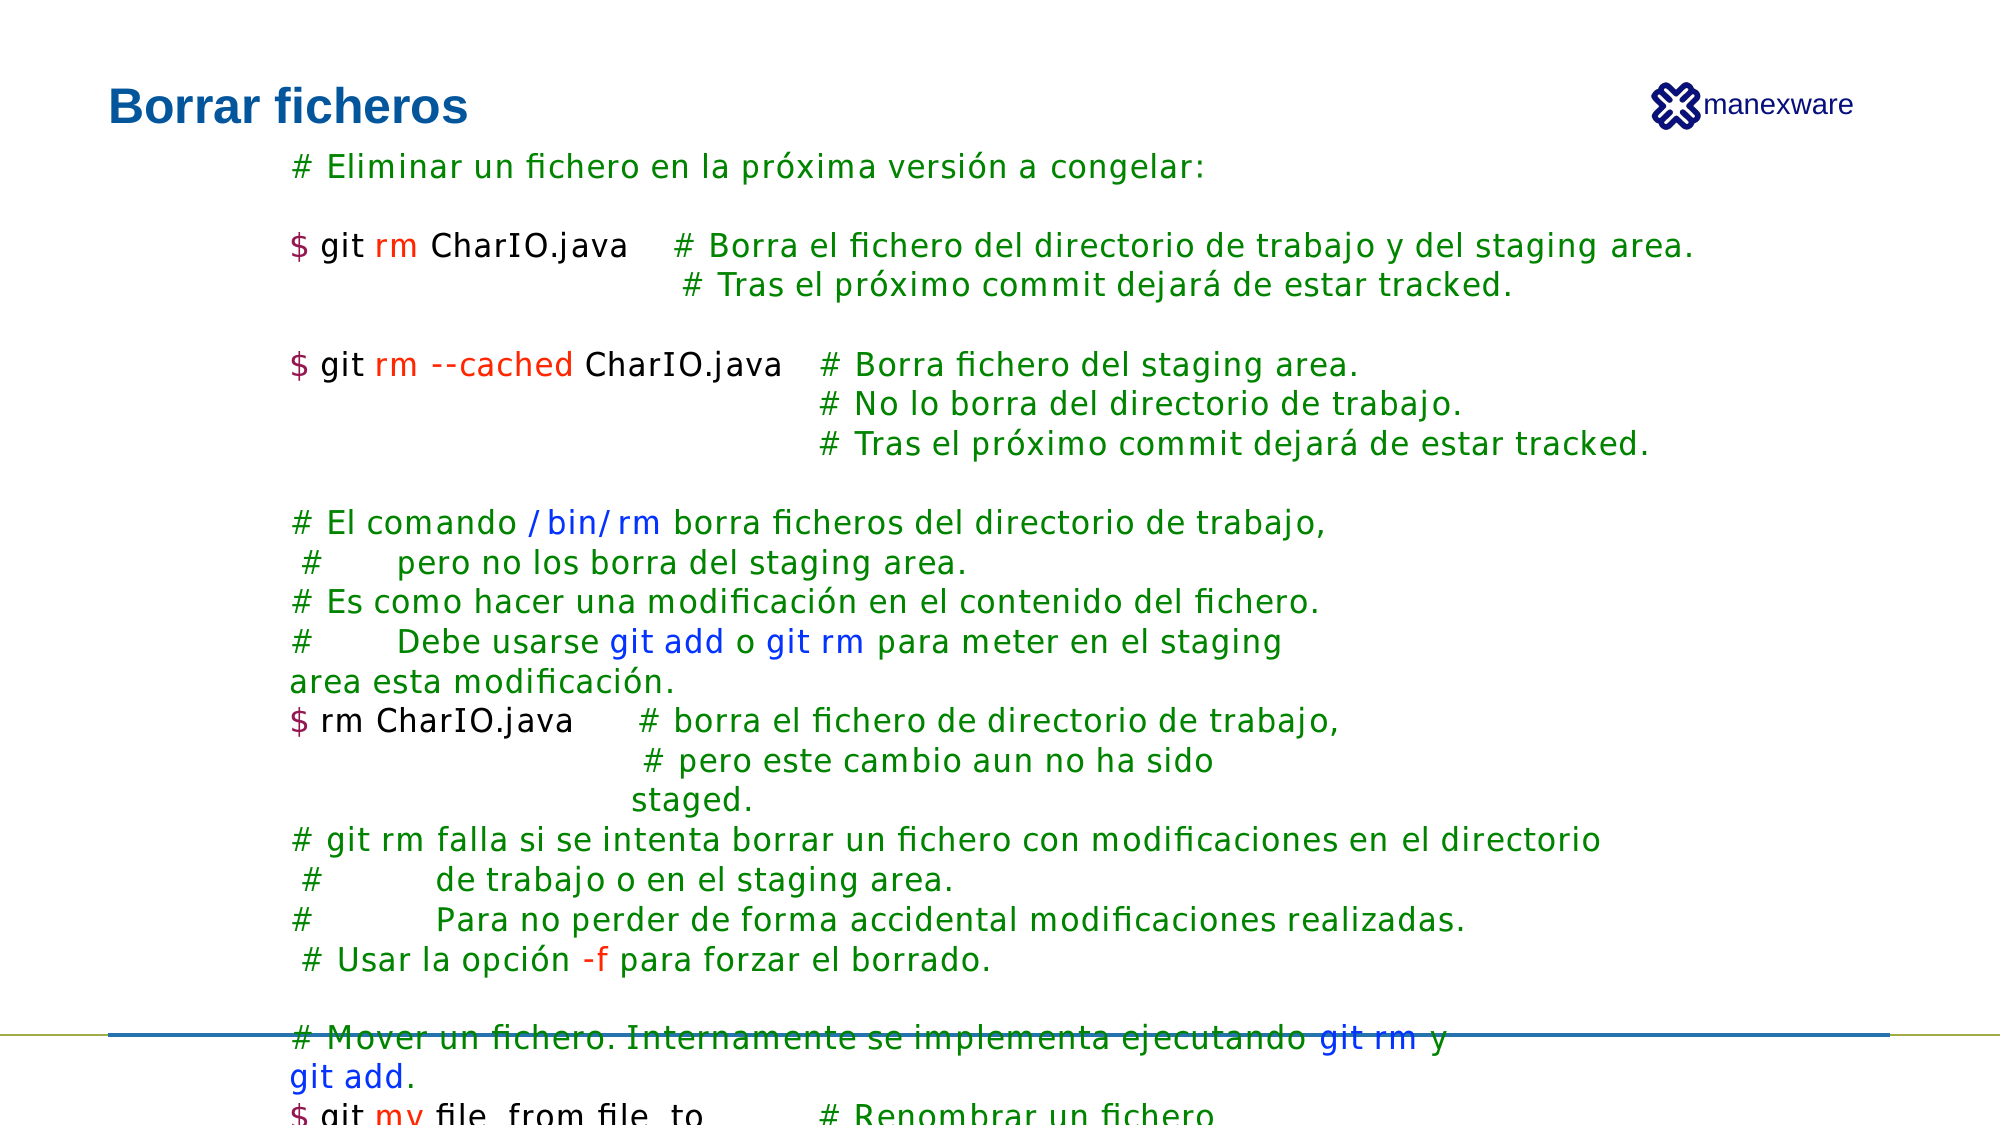

# Borrar ficheros
# Eliminar un fichero en la próxima versión a congelar:
$ git rm CharIO.java
# Borra el fichero del directorio de trabajo y del staging area.  # Tras el próximo commit dejará de estar tracked.
$ git rm --cached CharIO.java
# Borra fichero del staging area.
# No lo borra del directorio de trabajo.
# Tras el próximo commit dejará de estar tracked.
# El comando /bin/rm borra ficheros del directorio de trabajo,  #	pero no los borra del staging area.
# Es como hacer una modificación en el contenido del fichero.
#	Debe usarse git add o git rm para meter en el staging area esta modificación.
$ rm CharIO.java
# borra el fichero de directorio de trabajo,  # pero este cambio aun no ha sido staged.
# git rm falla si se intenta borrar un fichero con modificaciones en el directorio  #	de trabajo o en el staging area.
#	Para no perder de forma accidental modificaciones realizadas.  # Usar la opción -f para forzar el borrado.

# Mover un fichero. Internamente se implementa ejecutando git rm y git add.
$ git mv file_from file_to	# Renombrar un fichero